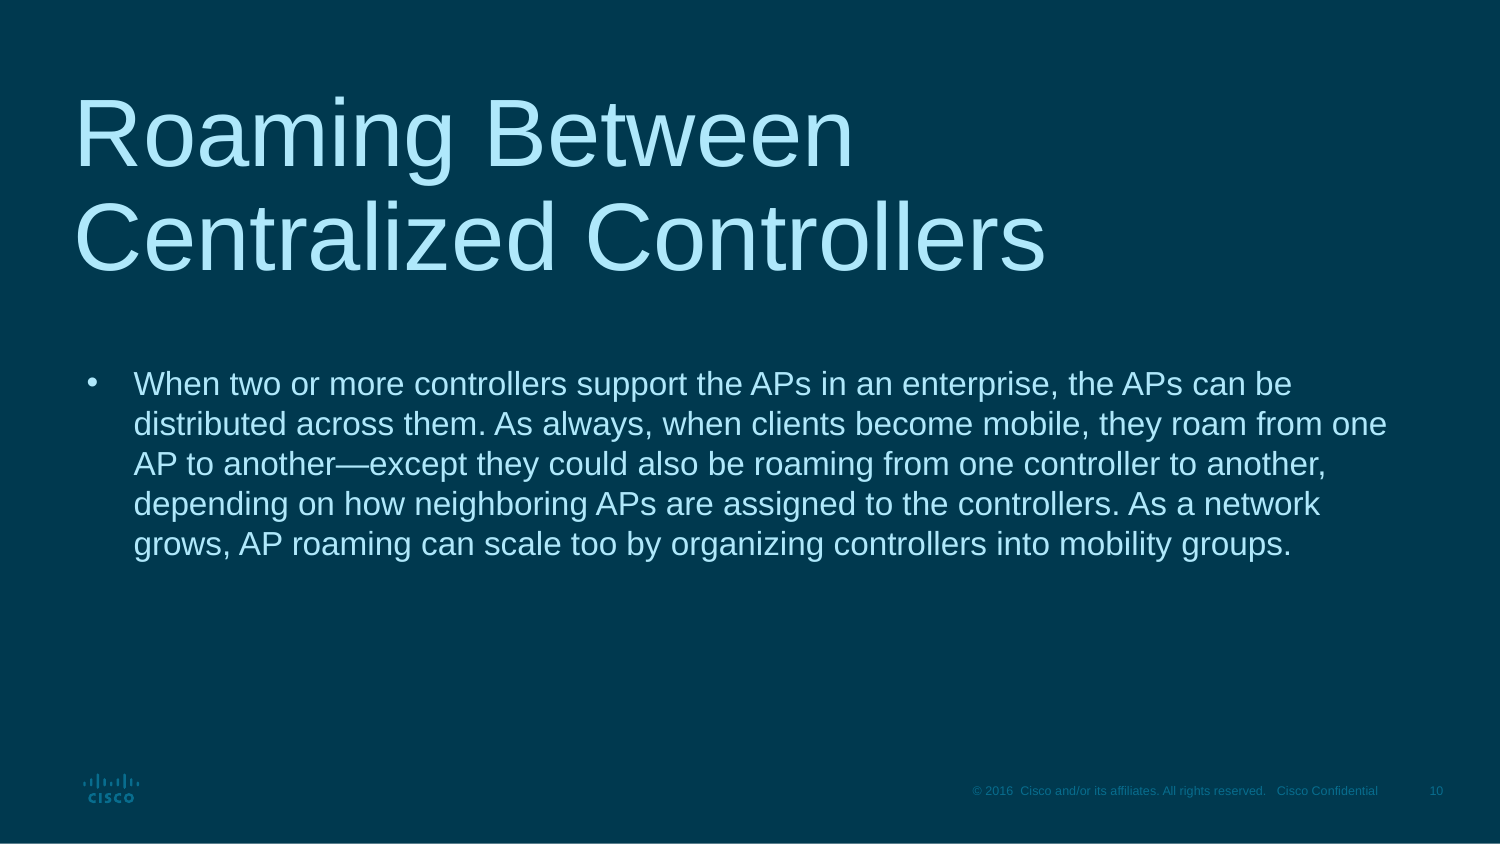

# Roaming Between Centralized Controllers
When two or more controllers support the APs in an enterprise, the APs can be distributed across them. As always, when clients become mobile, they roam from one AP to another—except they could also be roaming from one controller to another, depending on how neighboring APs are assigned to the controllers. As a network grows, AP roaming can scale too by organizing controllers into mobility groups.